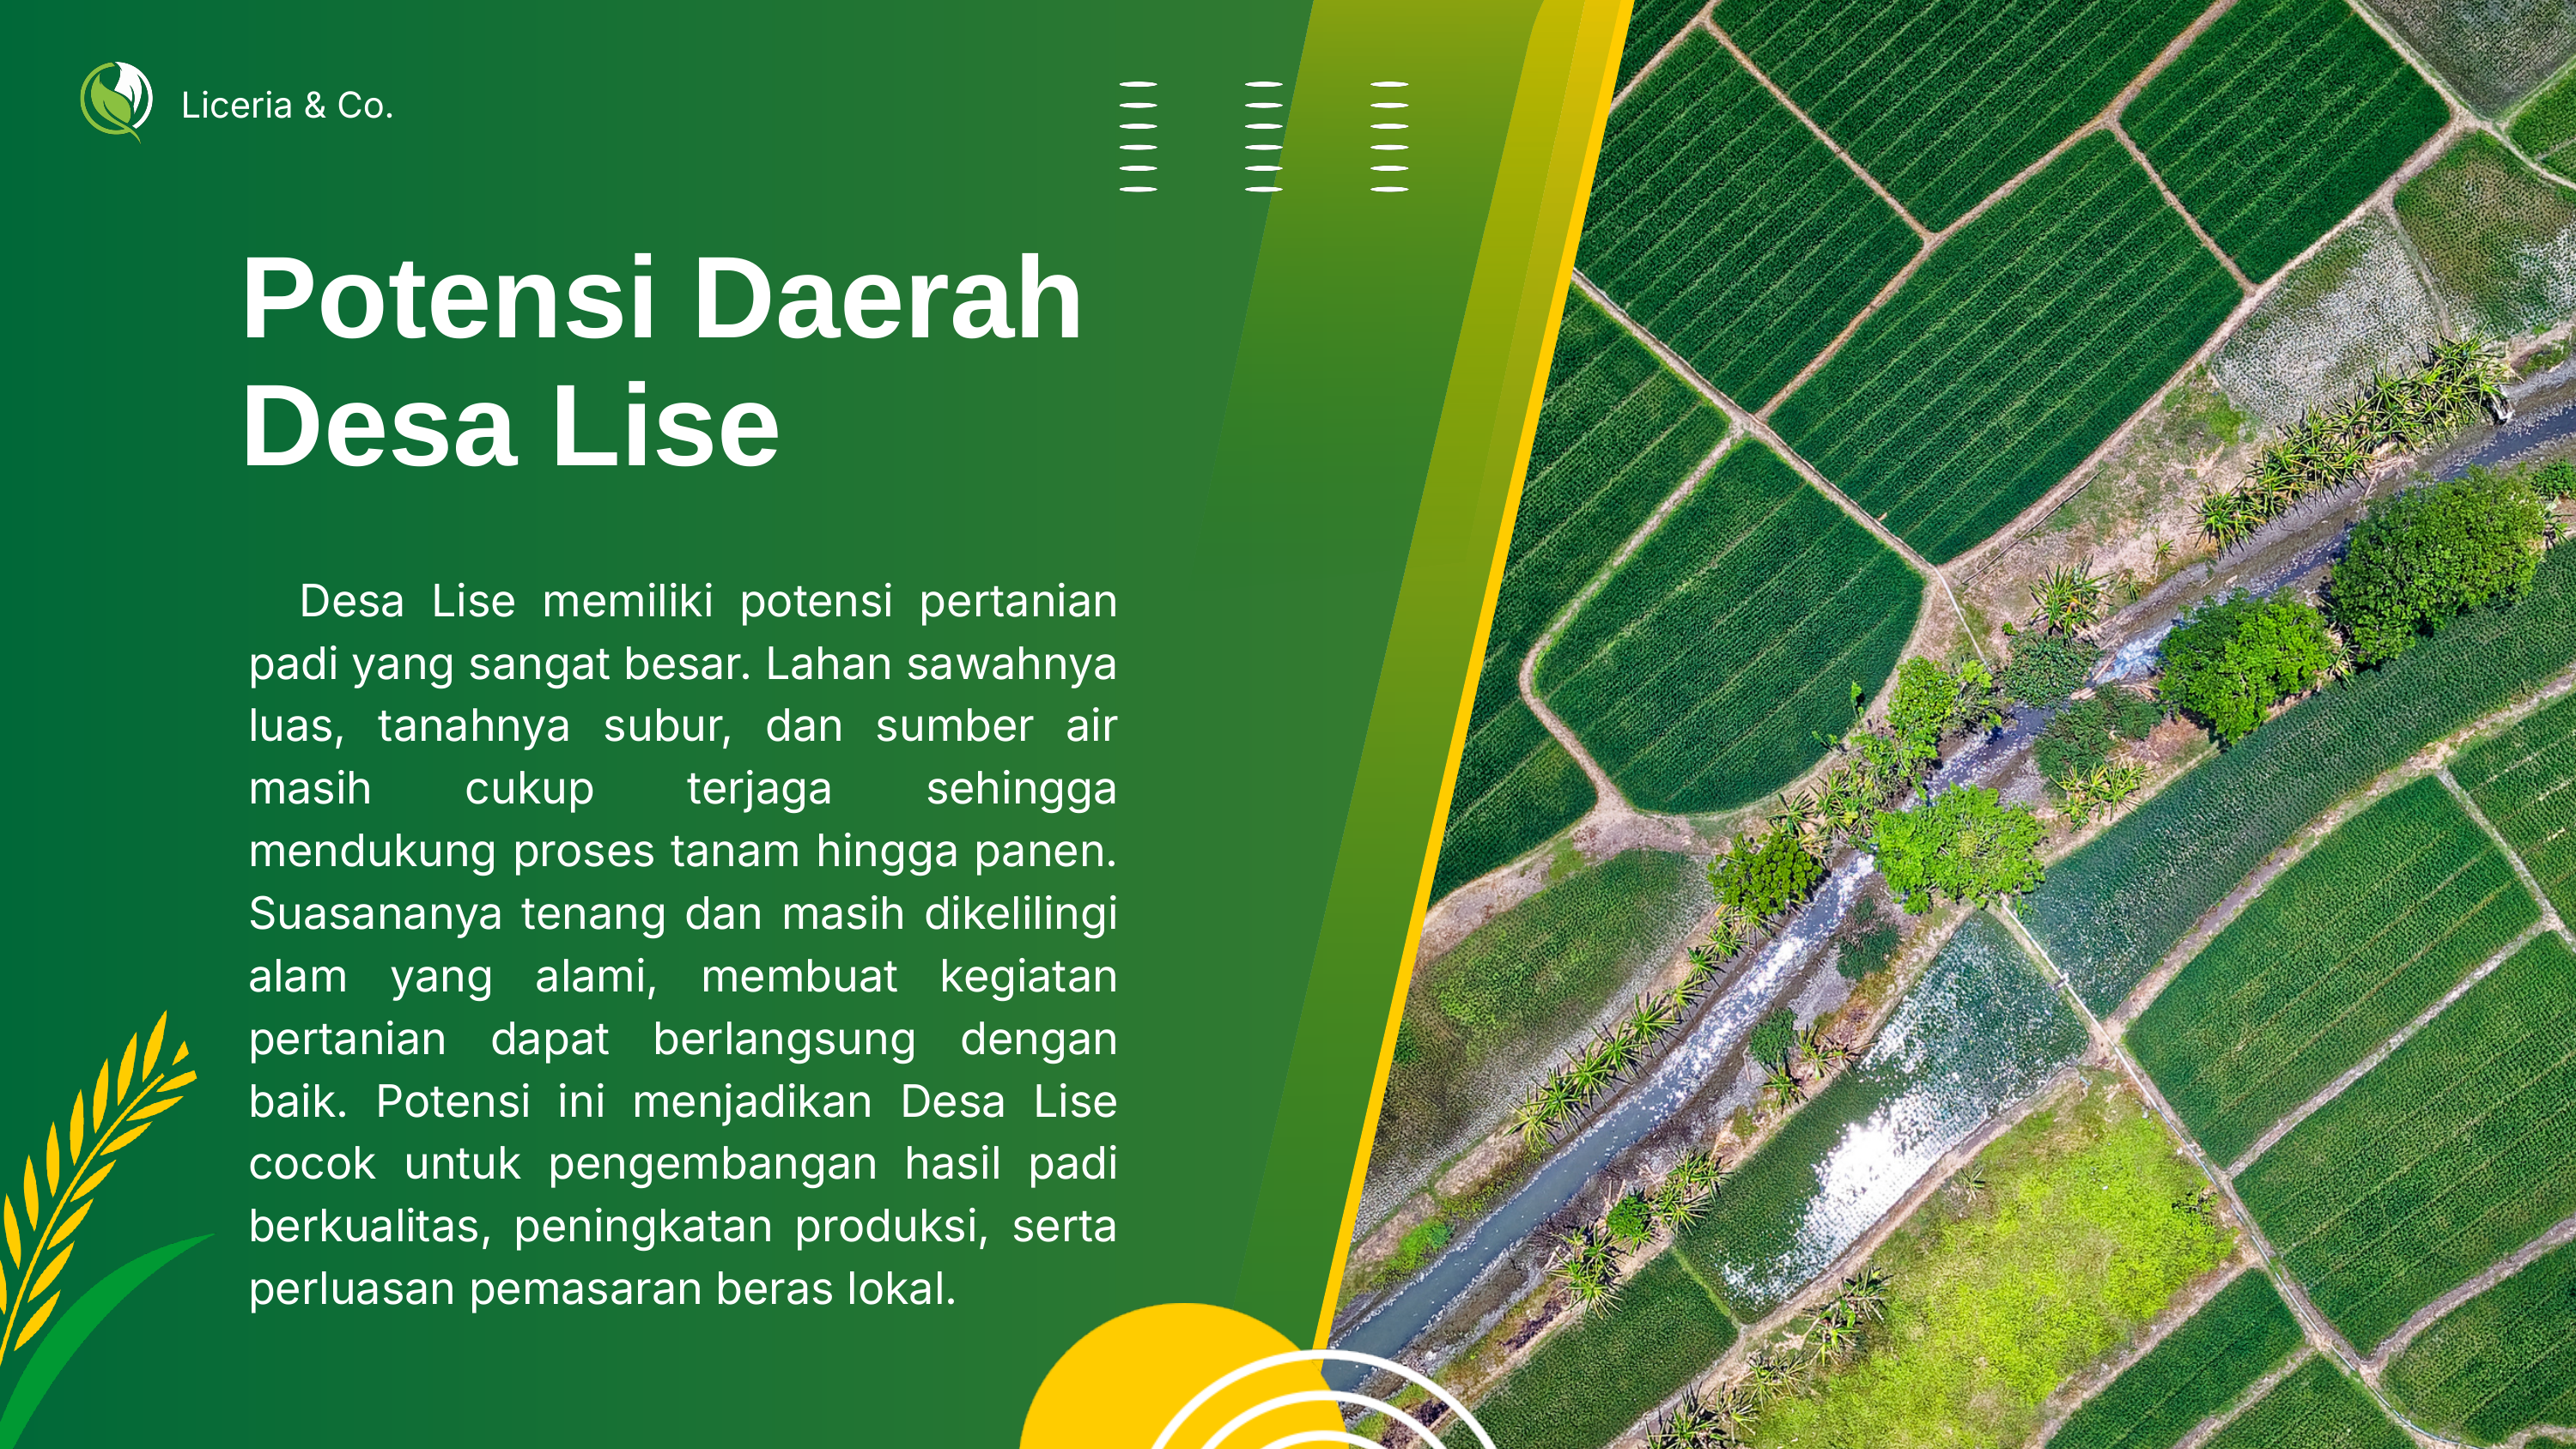

Liceria & Co.
Potensi Daerah Desa Lise
  Desa Lise memiliki potensi pertanian padi yang sangat besar. Lahan sawahnya luas, tanahnya subur, dan sumber air masih cukup terjaga sehingga mendukung proses tanam hingga panen. Suasananya tenang dan masih dikelilingi alam yang alami, membuat kegiatan pertanian dapat berlangsung dengan baik. Potensi ini menjadikan Desa Lise cocok untuk pengembangan hasil padi berkualitas, peningkatan produksi, serta perluasan pemasaran beras lokal.